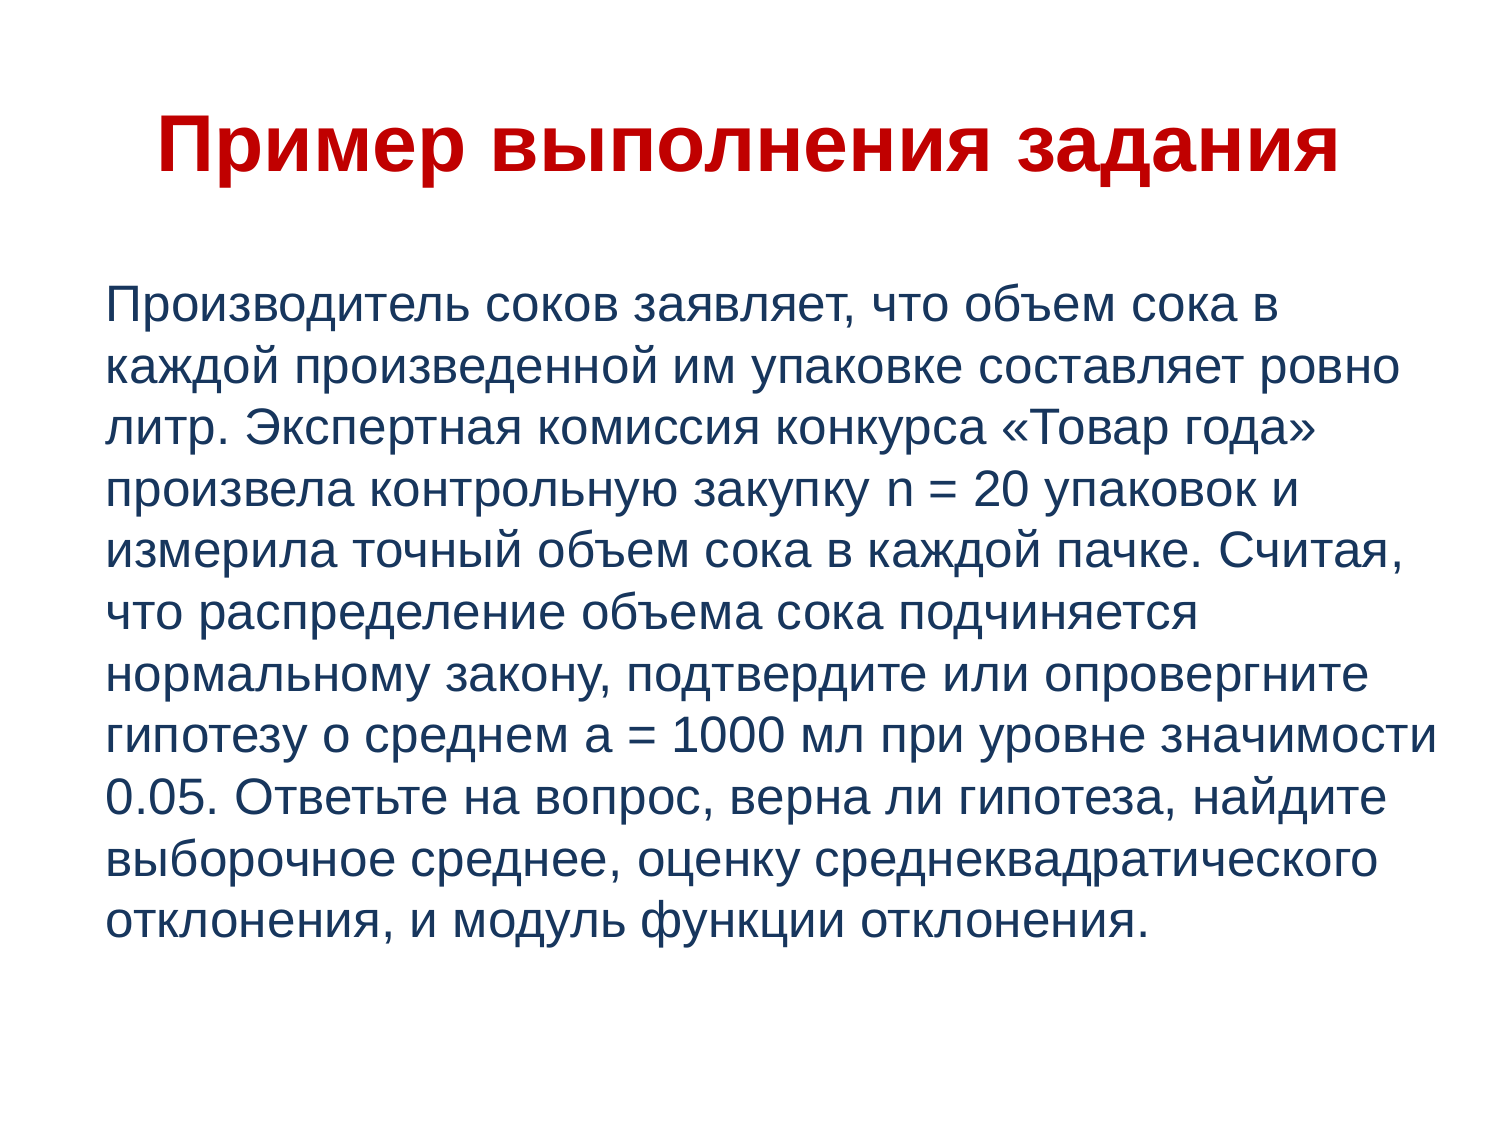

# Пример выполнения задания
Производитель соков заявляет, что объем сока в каждой произведенной им упаковке составляет ровно литр. Экспертная комиссия конкурса «Товар года» произвела контрольную закупку n = 20 упаковок и измерила точный объем сока в каждой пачке. Считая, что распределение объема сока подчиняется нормальному закону, подтвердите или опровергните гипотезу о среднем a = 1000 мл при уровне значимости 0.05. Ответьте на вопрос, верна ли гипотеза, найдите выборочное среднее, оценку среднеквадратического отклонения, и модуль функции отклонения.